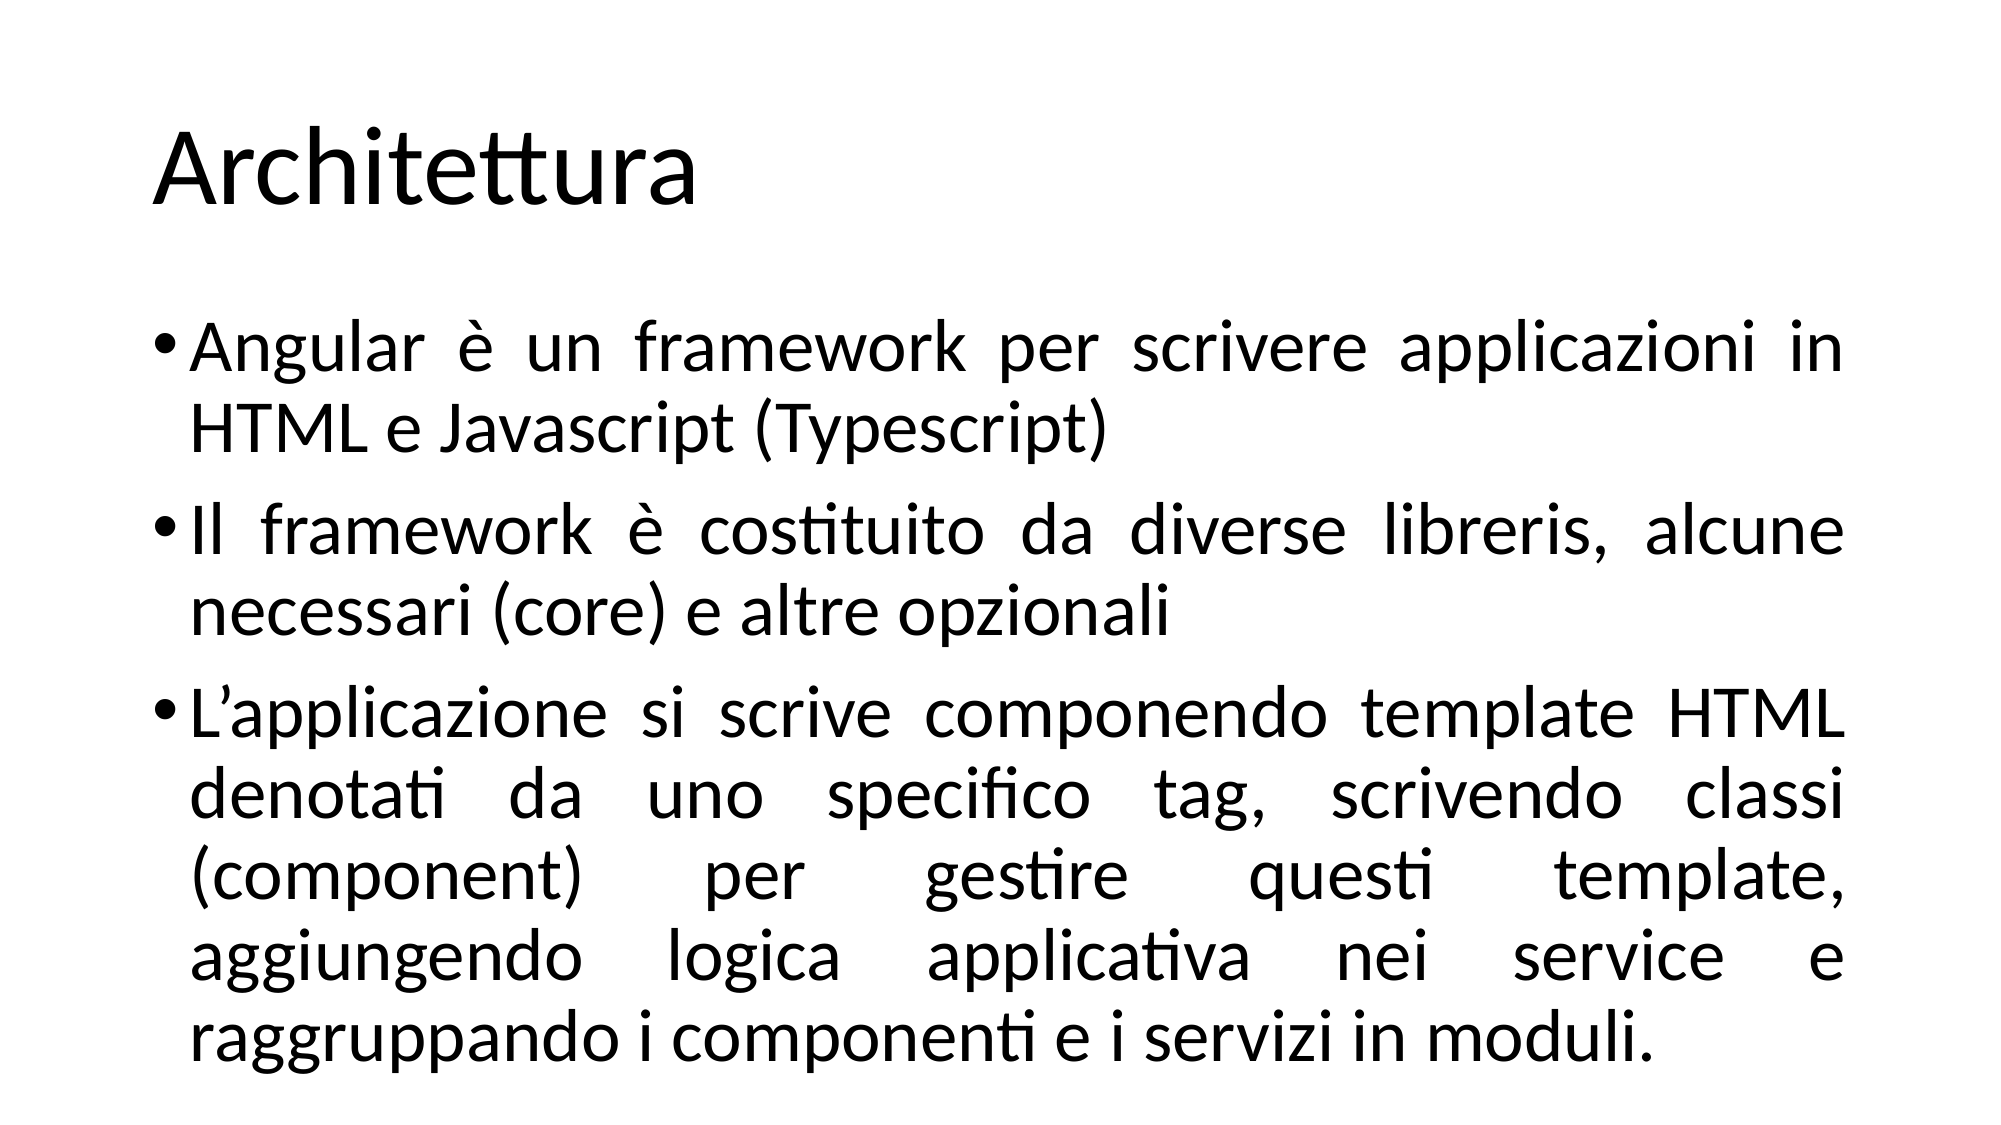

# Architettura
Angular è un framework per scrivere applicazioni in HTML e Javascript (Typescript)
Il framework è costituito da diverse libreris, alcune necessari (core) e altre opzionali
L’applicazione si scrive componendo template HTML denotati da uno specifico tag, scrivendo classi (component) per gestire questi template, aggiungendo logica applicativa nei service e raggruppando i componenti e i servizi in moduli.